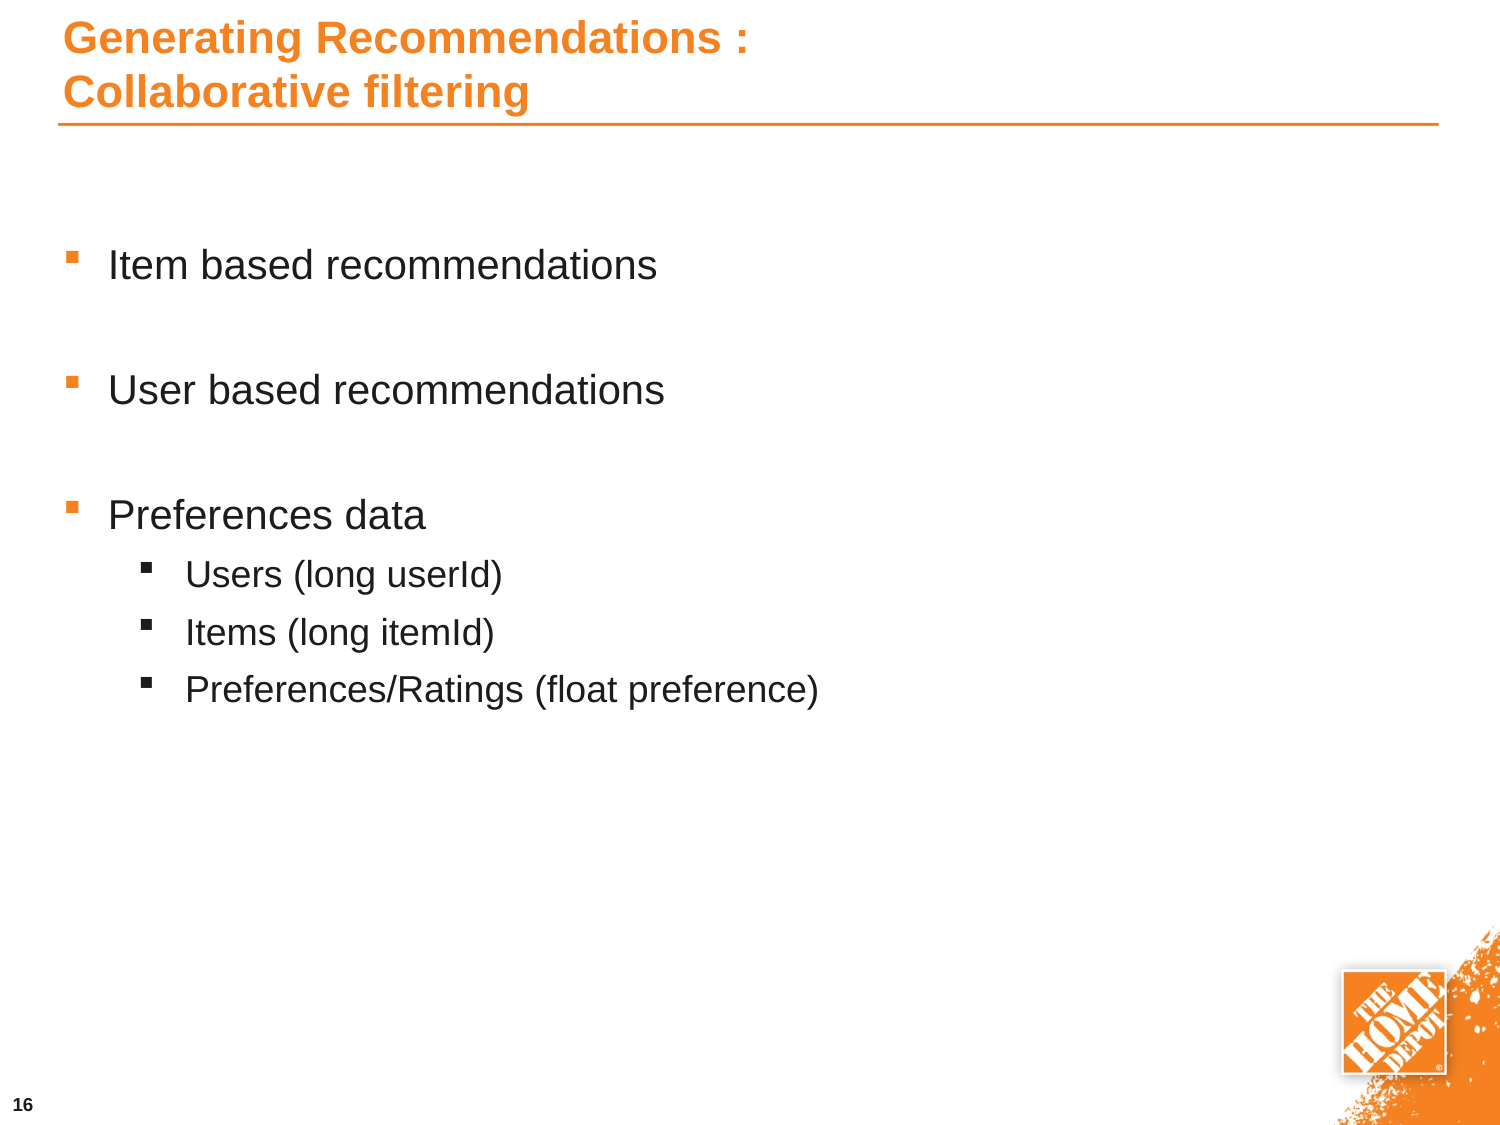

# Generating Recommendations : Collaborative filtering

Item based recommendations

User based recommendations

Preferences data
Users (long userId)
Items (long itemId)
Preferences/Ratings (float preference)

16